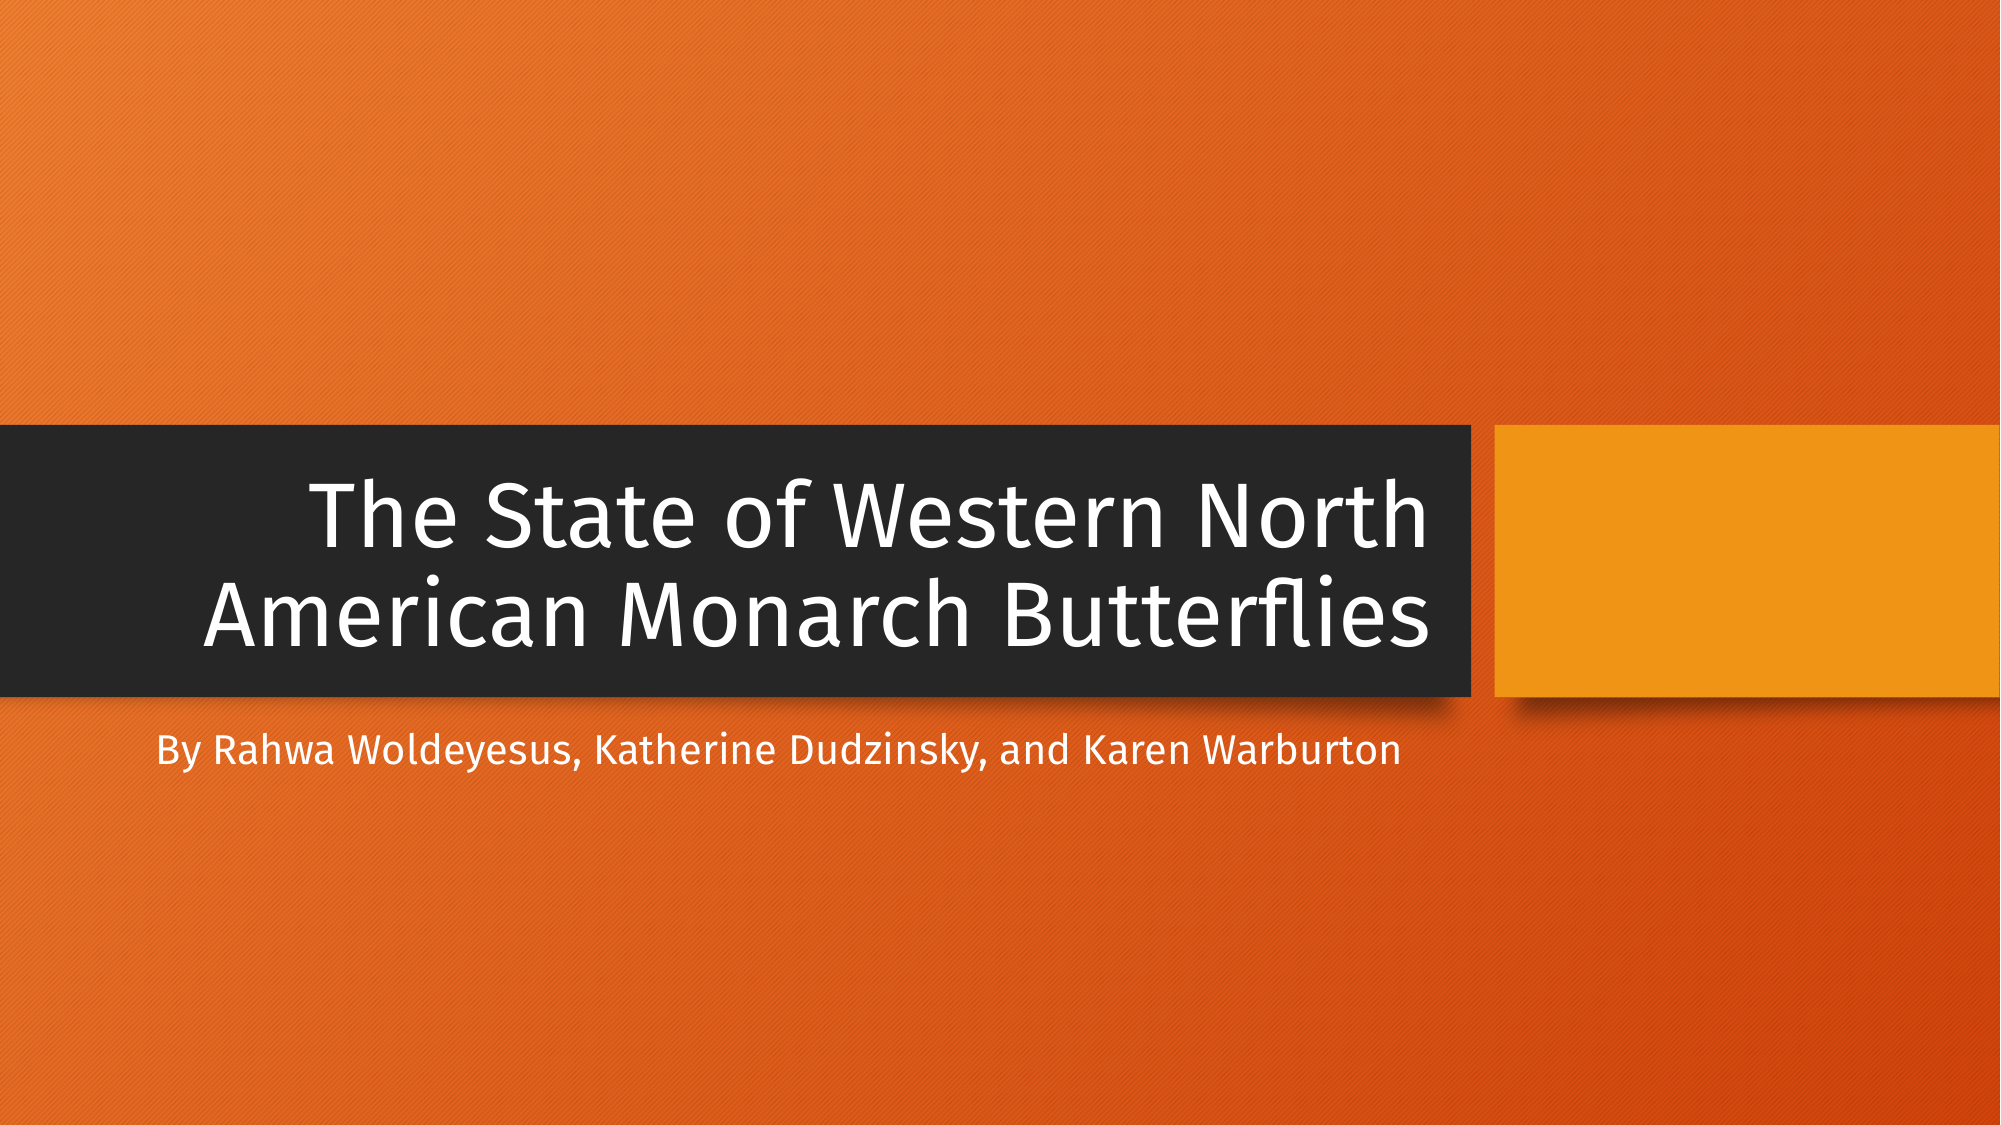

# The State of Western North American Monarch Butterflies
By Rahwa Woldeyesus, Katherine Dudzinsky, and Karen Warburton